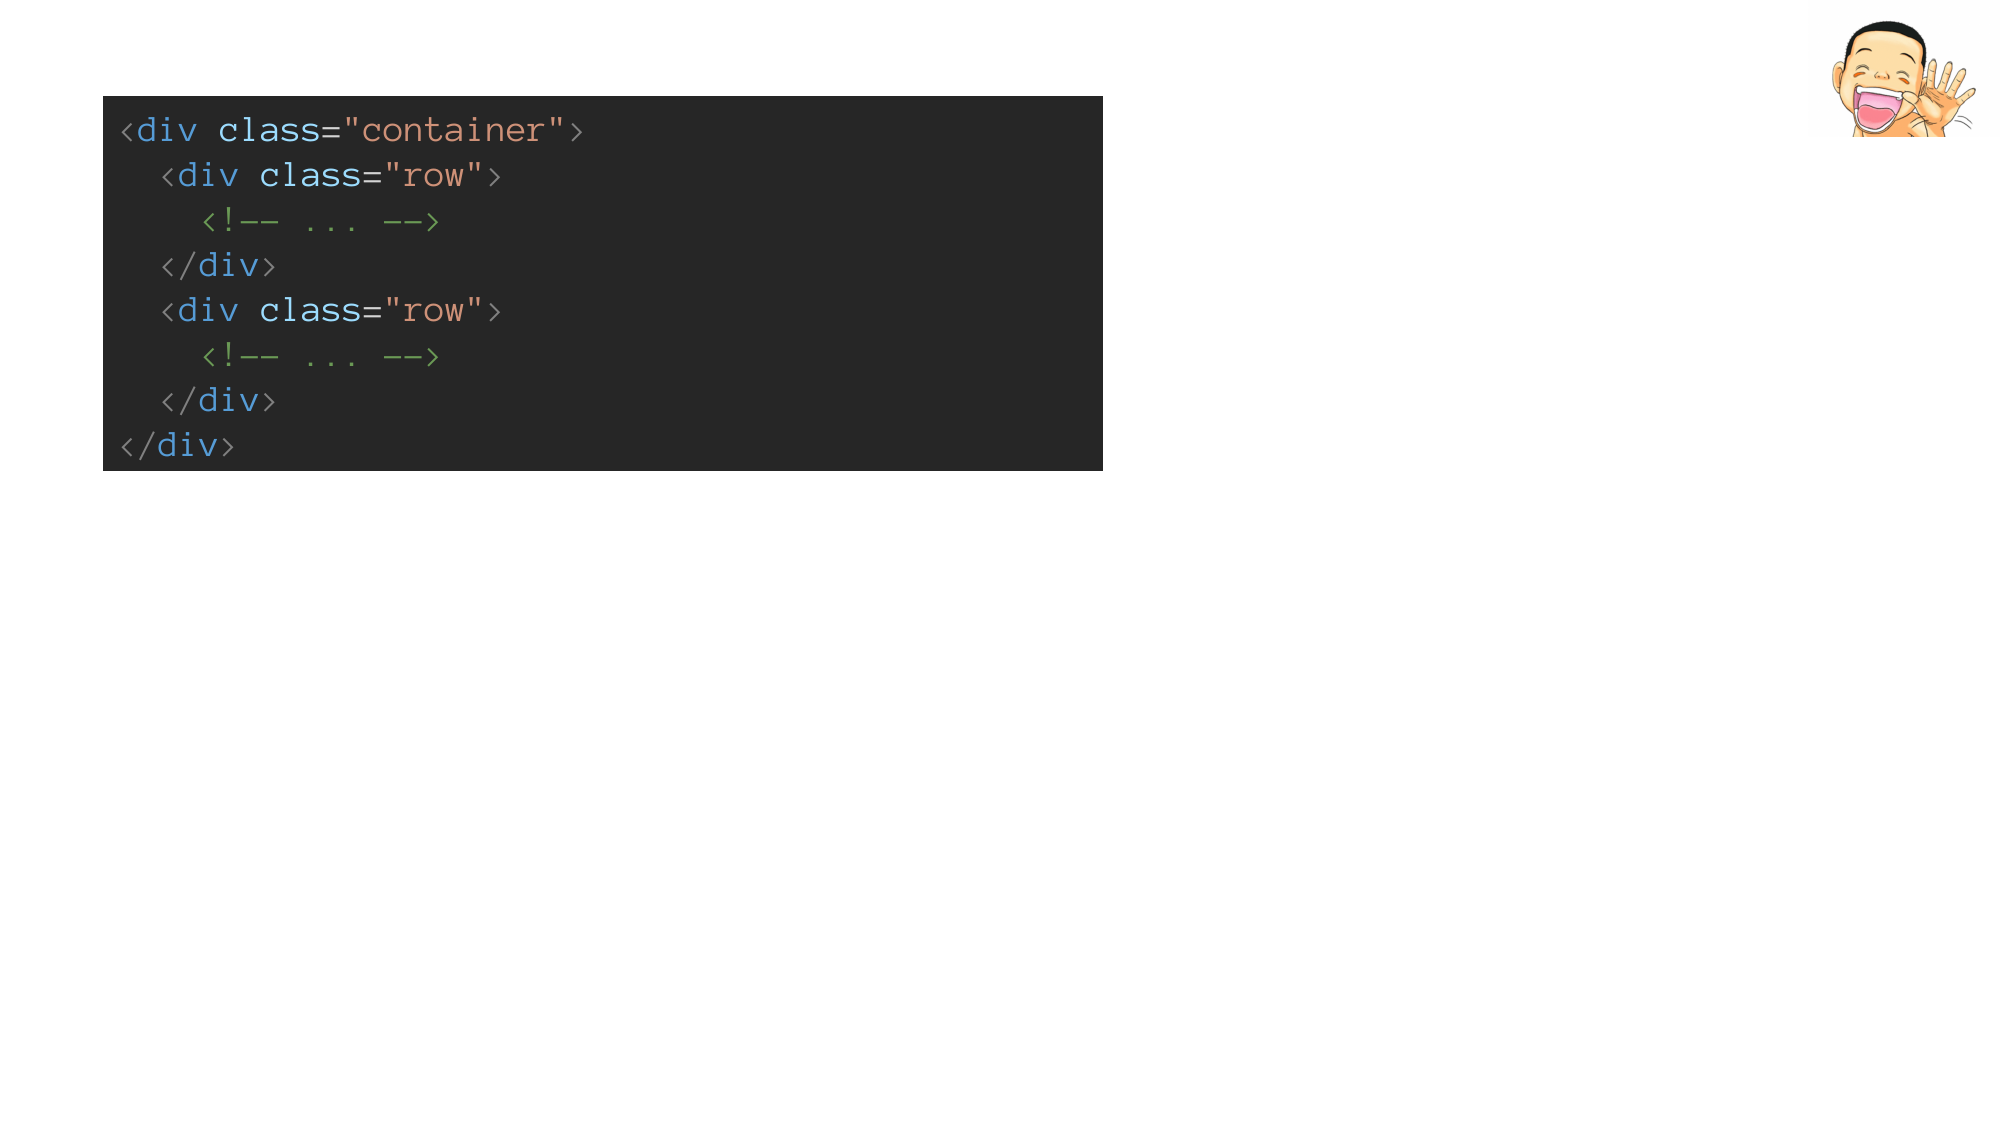

<div class="container">
  <div class="row">
    <!-- ... -->
  </div>
  <div class="row">
    <!-- ... -->
  </div>
</div>